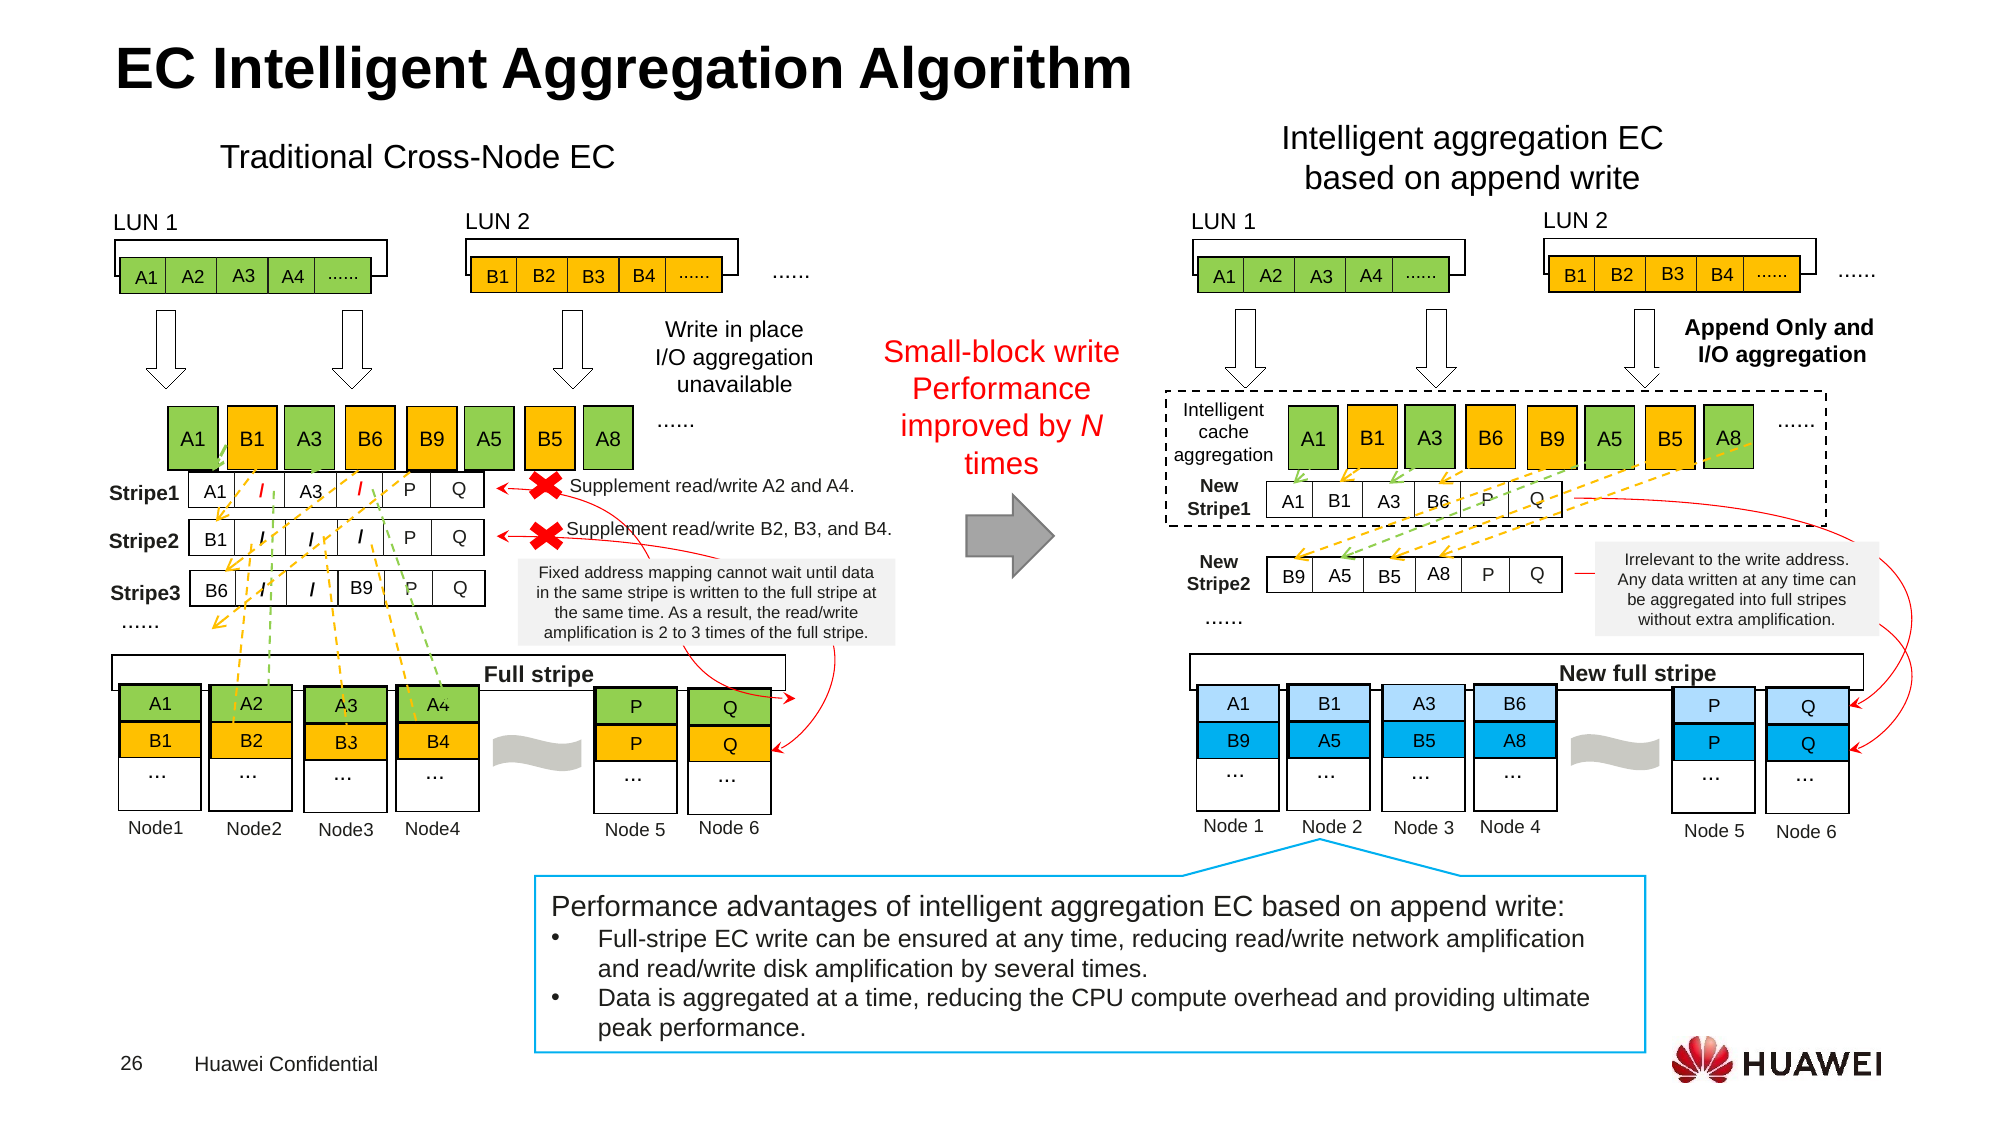

EC Intelligent Aggregation Algorithm
Intelligent aggregation EC based on append write
Traditional Cross-Node EC
LUN 2
LUN 1
LUN 2
LUN 1

......
......
......
......
......
......

B3

B4
B2

B4
A3
B1
B2
A4
A2
A3
B3
B1
A4
A1
A2
A1
Append Only and
I/O aggregation

Write in place
I/O aggregation unavailable

Small-block write
Performance improved by N times

Intelligent cache aggregation
......
......
A3
B1
B6
A8
A3
B1
B6
A8
A5
A1
B9
B5
A5
A1
B9
B5

Supplement read/write A2 and A4.
New Stripe1
/
Q

P
/
Stripe1
A3
A1
Q

P
B1
A3
A1
B6

Supplement read/write B2, B3, and B4.

/
Q

P
/
/
B1
Stripe2
Irrelevant to the write address. Any data written at any time can be aggregated into full stripes without extra amplification.
New
Stripe2
A8
Q

P
A5
Fixed address mapping cannot wait until data in the same stripe is written to the full stripe at the same time. As a result, the read/write amplification is 2 to 3 times of the full stripe.
B5
B9
B9
Q

P
/
/
B6
Stripe3
......
......
New full stripe
Full stripe

A3
A1
B1

B6
A1
A2

A4

A3

P

Q
P
Q
B5
B1
A5
A8
B9
B2
B4
B3
P
Q
P
Q

...
...
...
...
...
...
...
...
...
...
...
...
Node 1
Node 2
Node 4
Node 3
Node1
Node 6
Node2
Node4
Node3
Node 5
Node 5
Node 6

Performance advantages of intelligent aggregation EC based on append write:
Full-stripe EC write can be ensured at any time, reducing read/write network amplification and read/write disk amplification by several times.
Data is aggregated at a time, reducing the CPU compute overhead and providing ultimate peak performance.